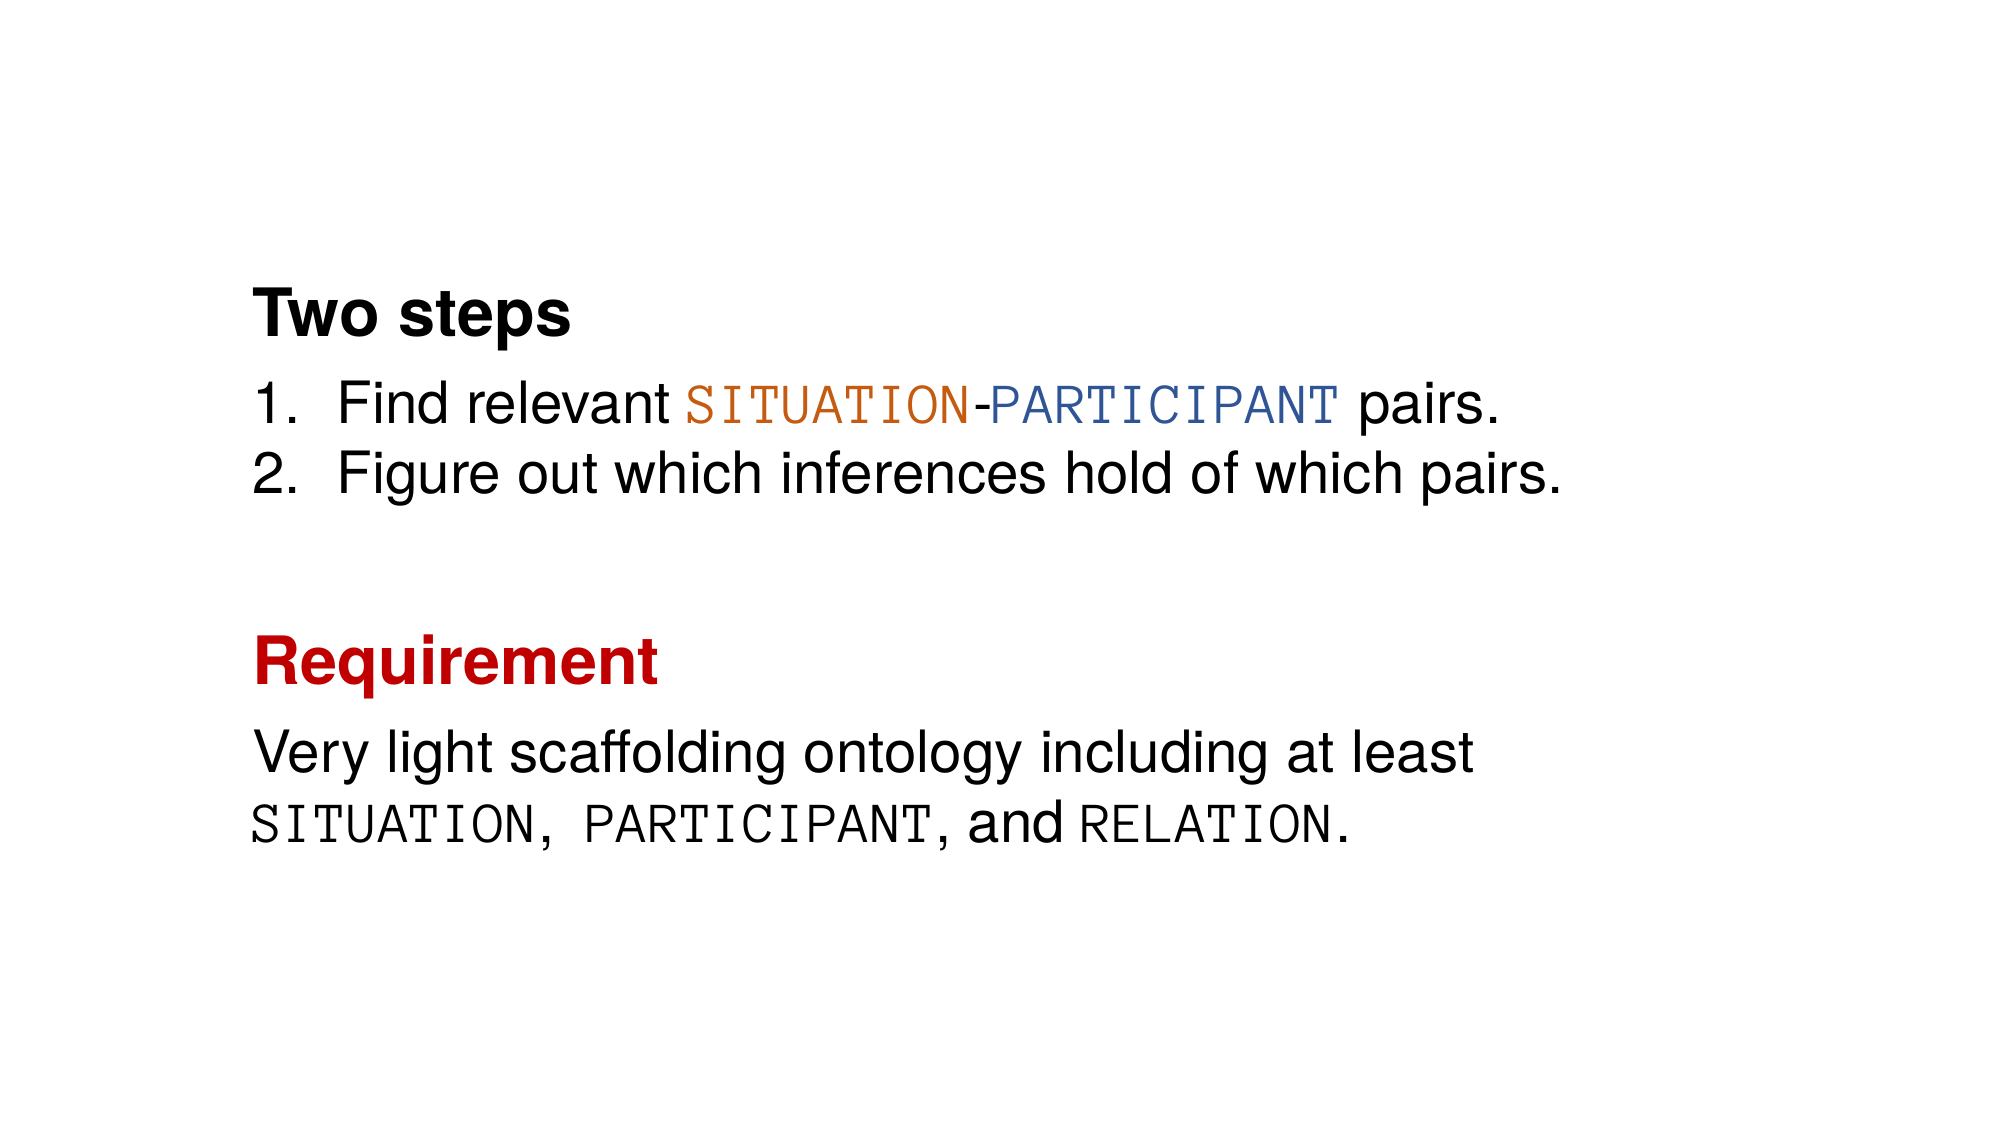

Two steps
Find relevant SITUATION-PARTICIPANT pairs.
Figure out which inferences hold of which pairs.
Requirement
Very light scaffolding ontology including at least SITUATION, PARTICIPANT, and RELATION.